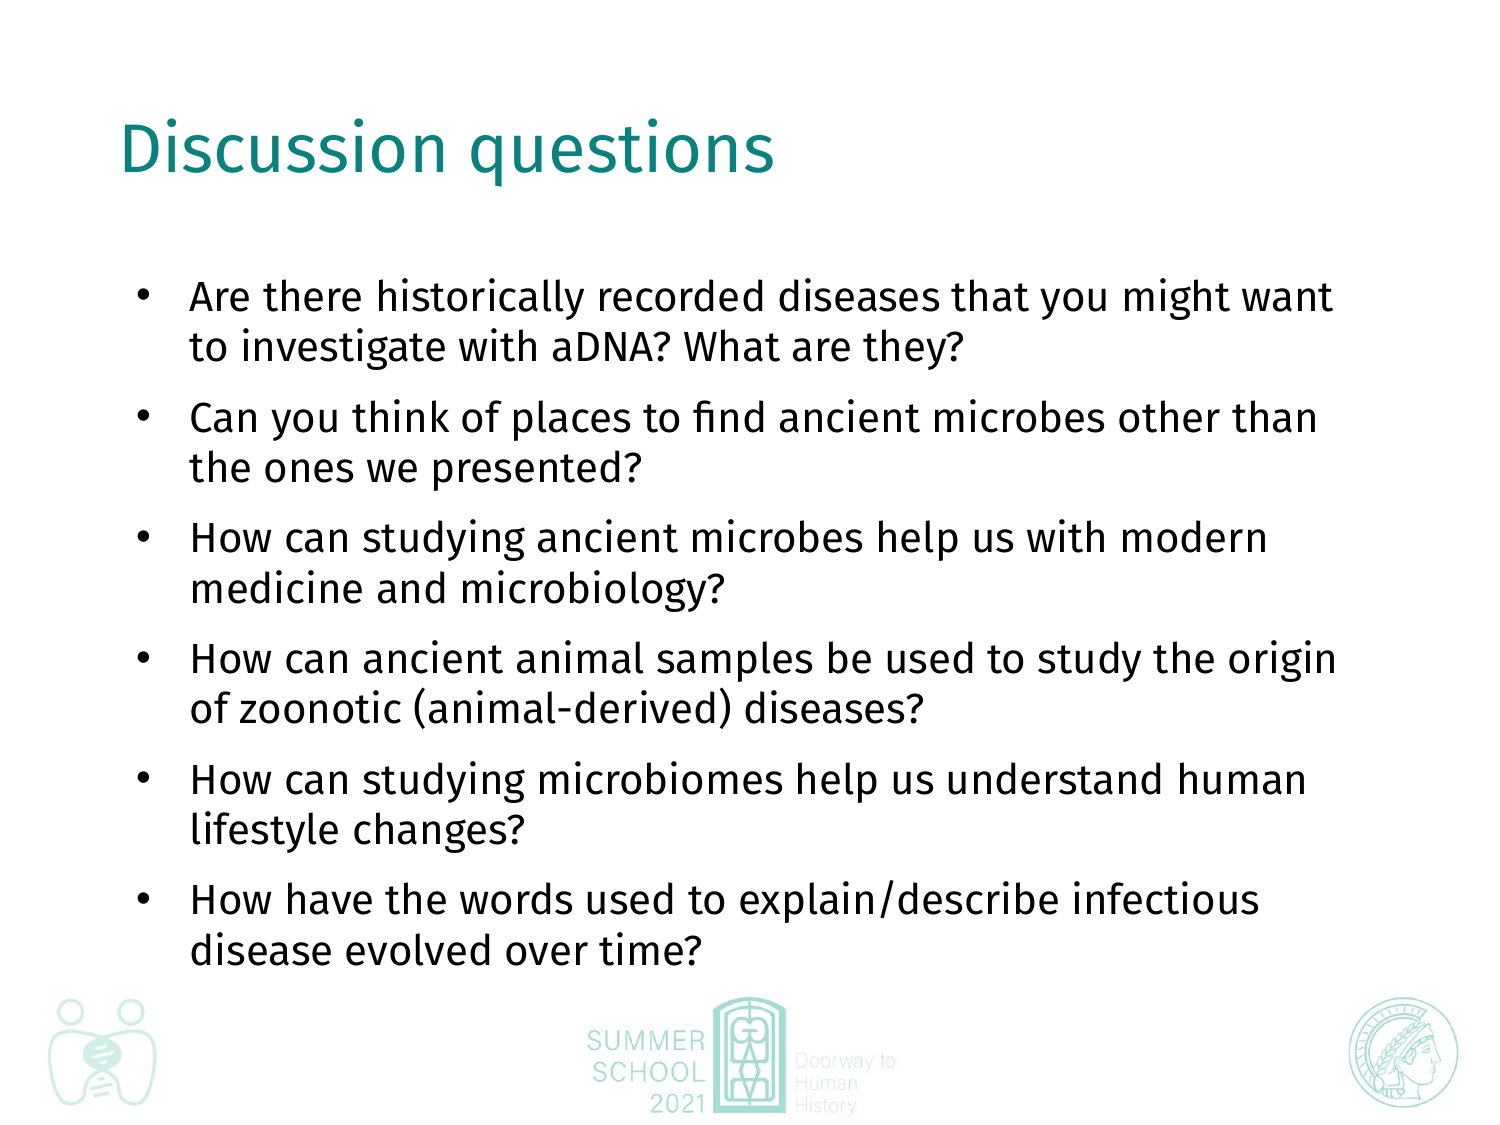

# Discussion questions
Are there historically recorded diseases that you might want to investigate with aDNA? What are they?
Can you think of places to find ancient microbes other than the ones we presented?
How can studying ancient microbes help us with modern medicine and microbiology?
How can ancient animal samples be used to study the origin of zoonotic (animal-derived) diseases?
How can studying microbiomes help us understand human lifestyle changes?
How have the words used to explain/describe infectious disease evolved over time?